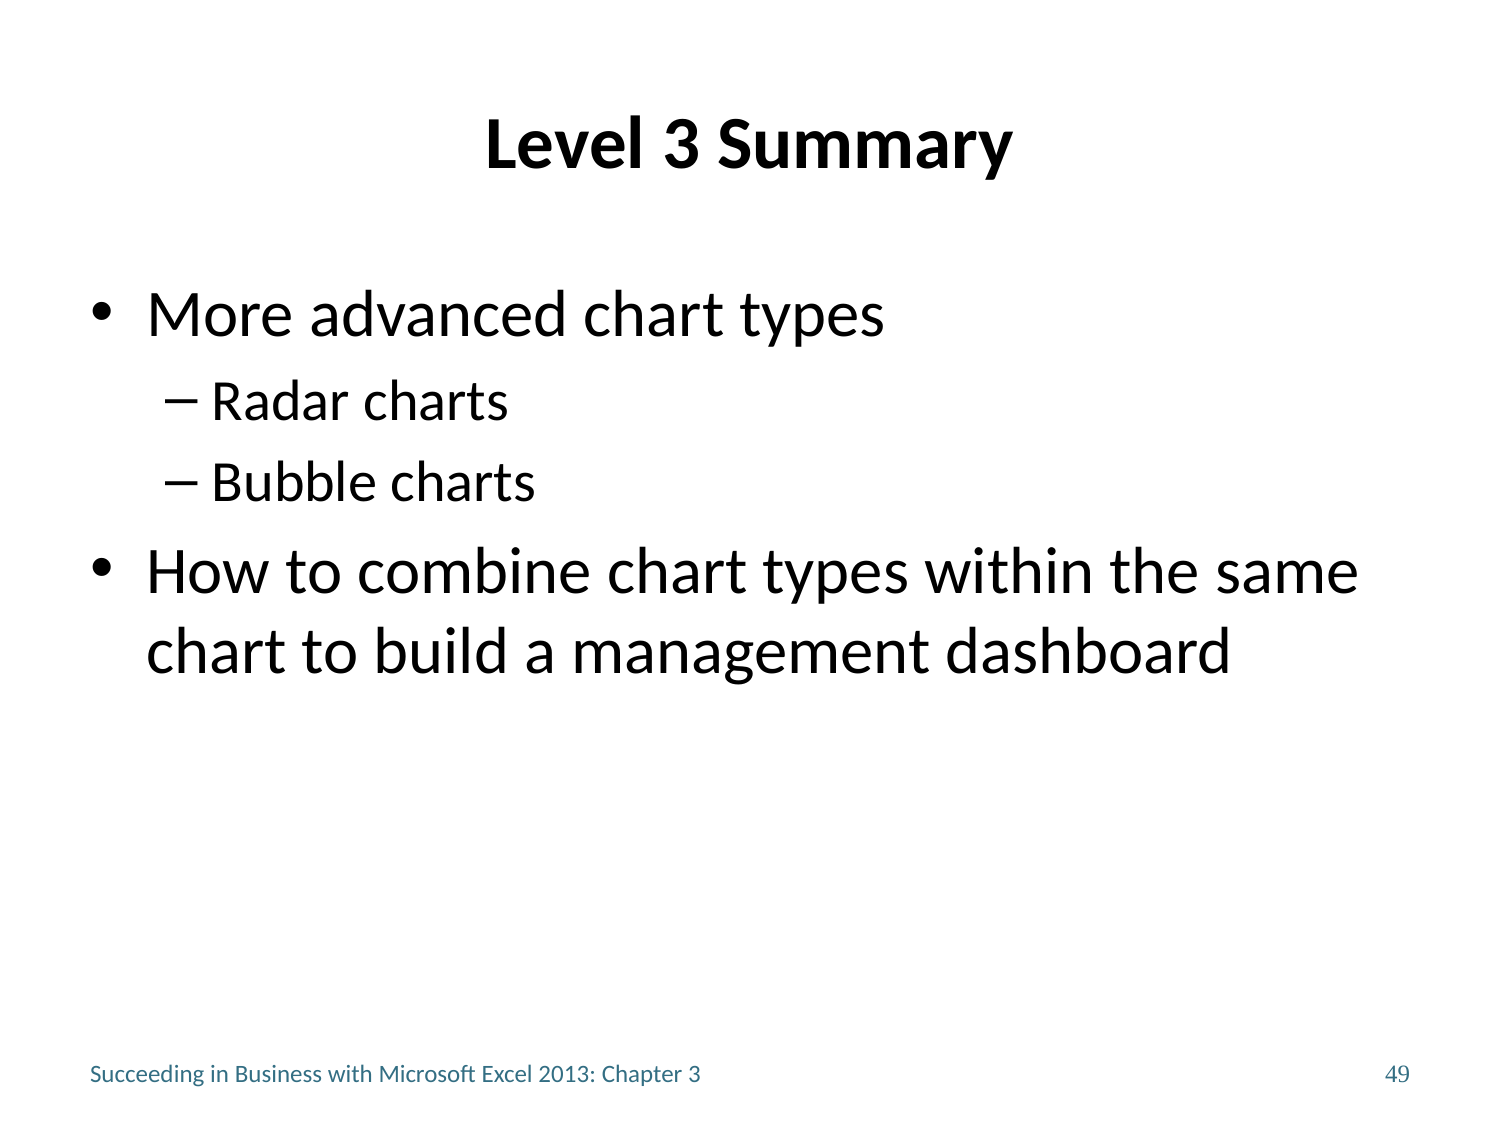

# Level 3 Summary
More advanced chart types
Radar charts
Bubble charts
How to combine chart types within the same chart to build a management dashboard
Succeeding in Business with Microsoft Excel 2013: Chapter 3
49